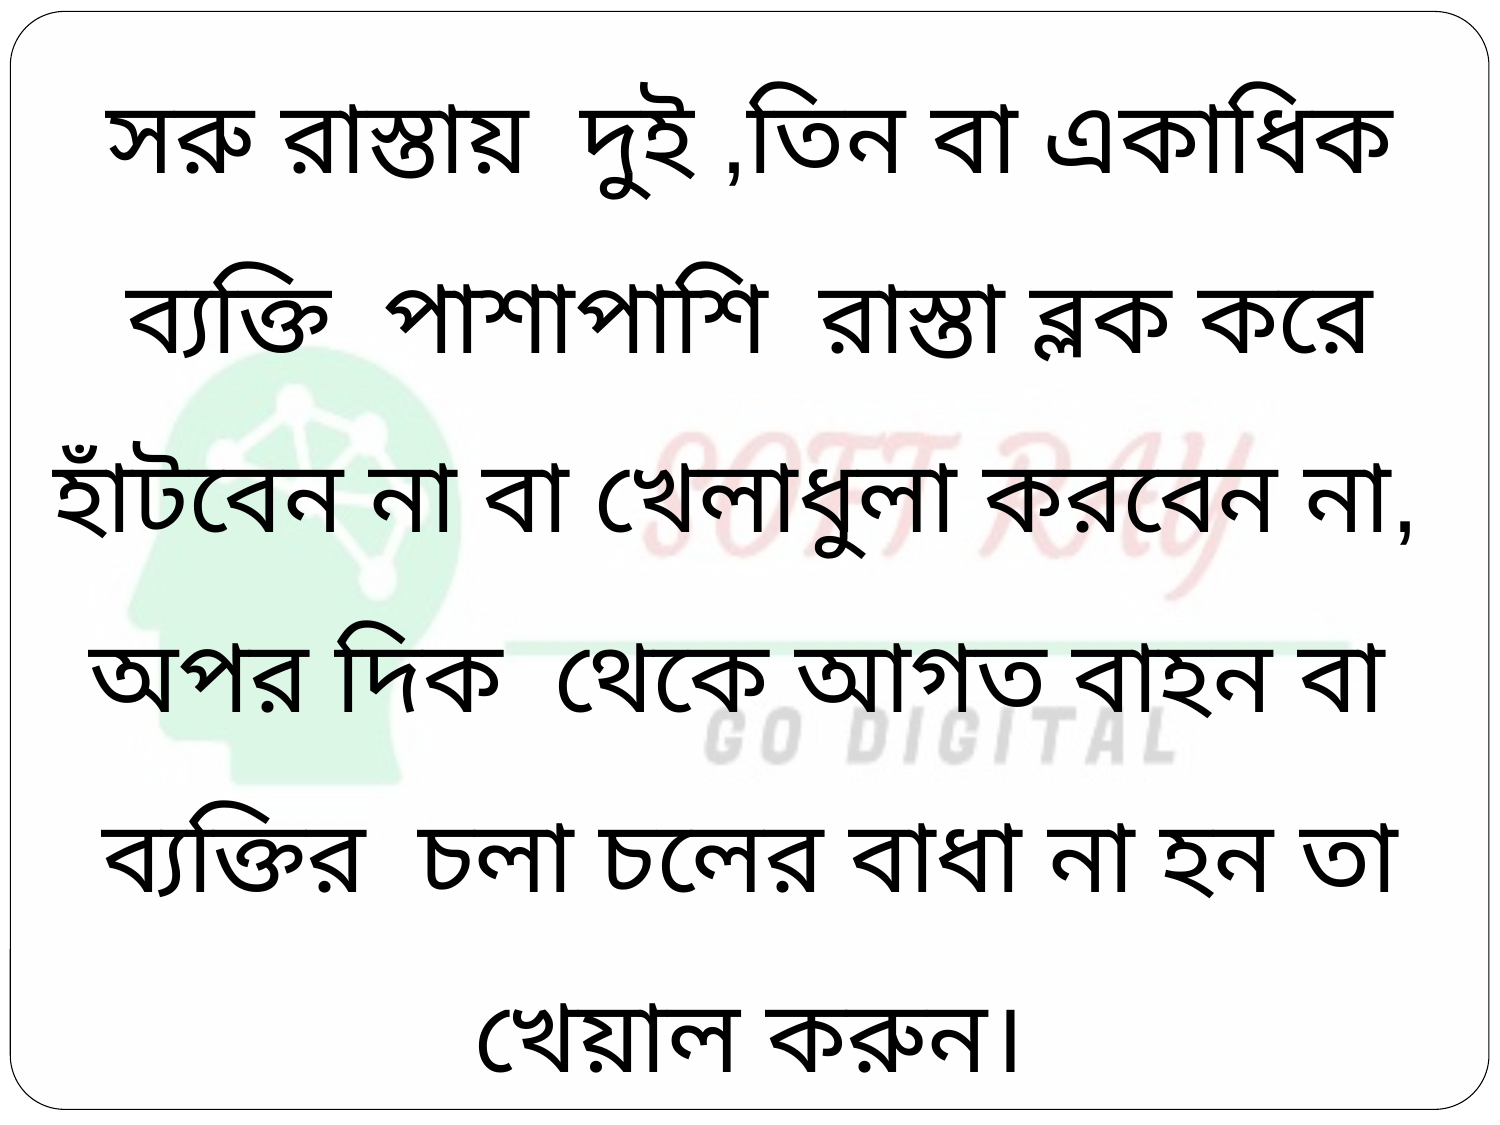

সরু রাস্তায়  দুই ,তিন বা একাধিক ব্যক্তি  পাশাপাশি  রাস্তা ব্লক করে হাঁটবেন না বা খেলাধুলা করবেন না,  অপর দিক  থেকে আগত বাহন বা  ব্যক্তির  চলা চলের বাধা না হন তা খেয়াল করুন।